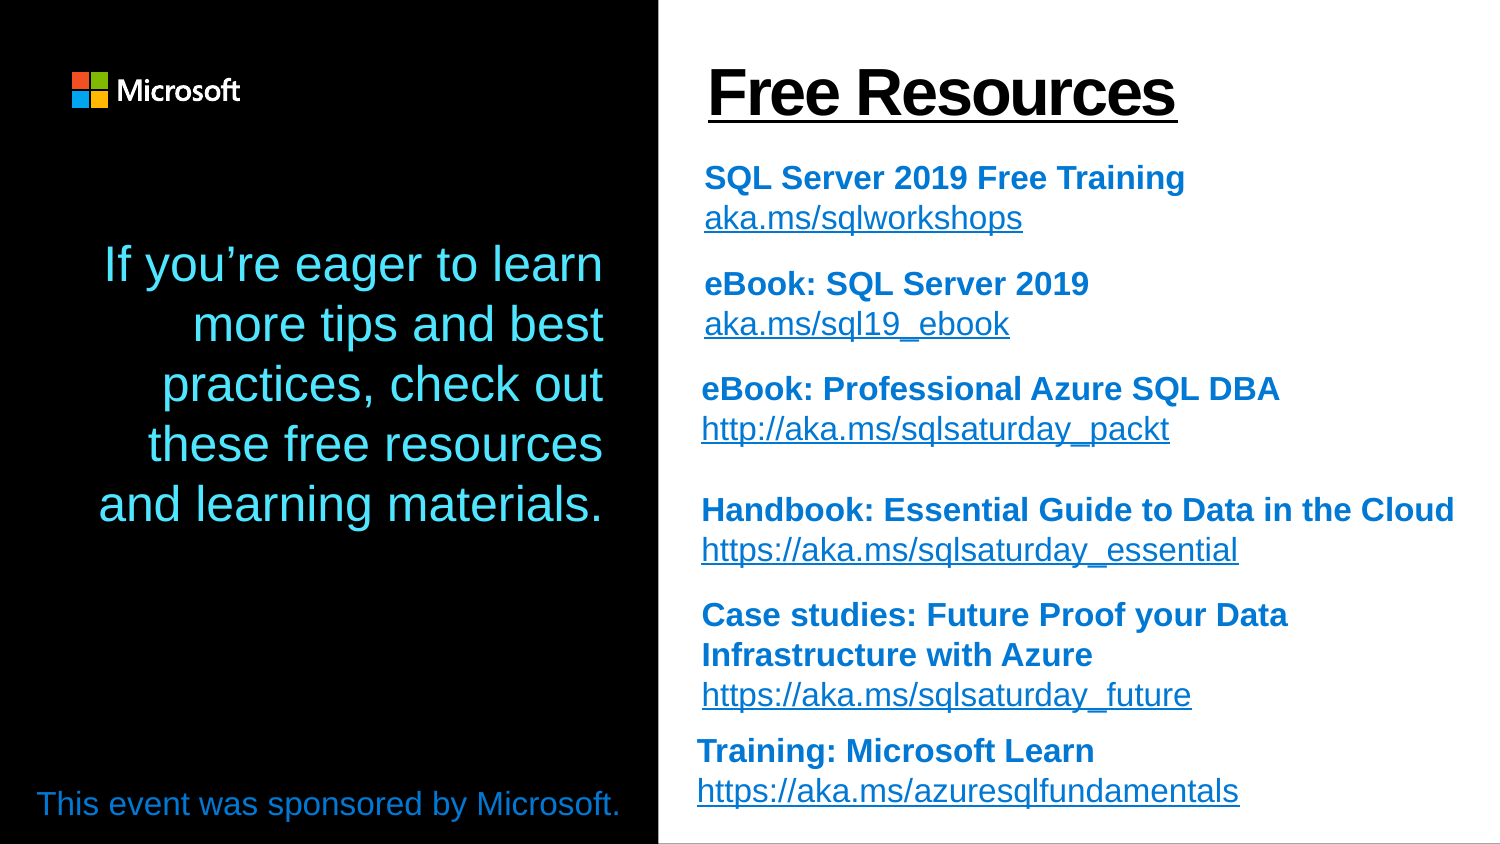

# Free Resources
SQL Server 2019 Free Training
aka.ms/sqlworkshops
eBook: SQL Server 2019
aka.ms/sql19_ebook
eBook: Professional Azure SQL DBA
http://aka.ms/sqlsaturday_packt
Handbook: Essential Guide to Data in the Cloud
https://aka.ms/sqlsaturday_essential
Case studies: Future Proof your Data Infrastructure with Azure
https://aka.ms/sqlsaturday_future
Training: Microsoft Learn
https://aka.ms/azuresqlfundamentals
If you’re eager to learn more tips and best practices, check out these free resources and learning materials.
This event was sponsored by Microsoft.